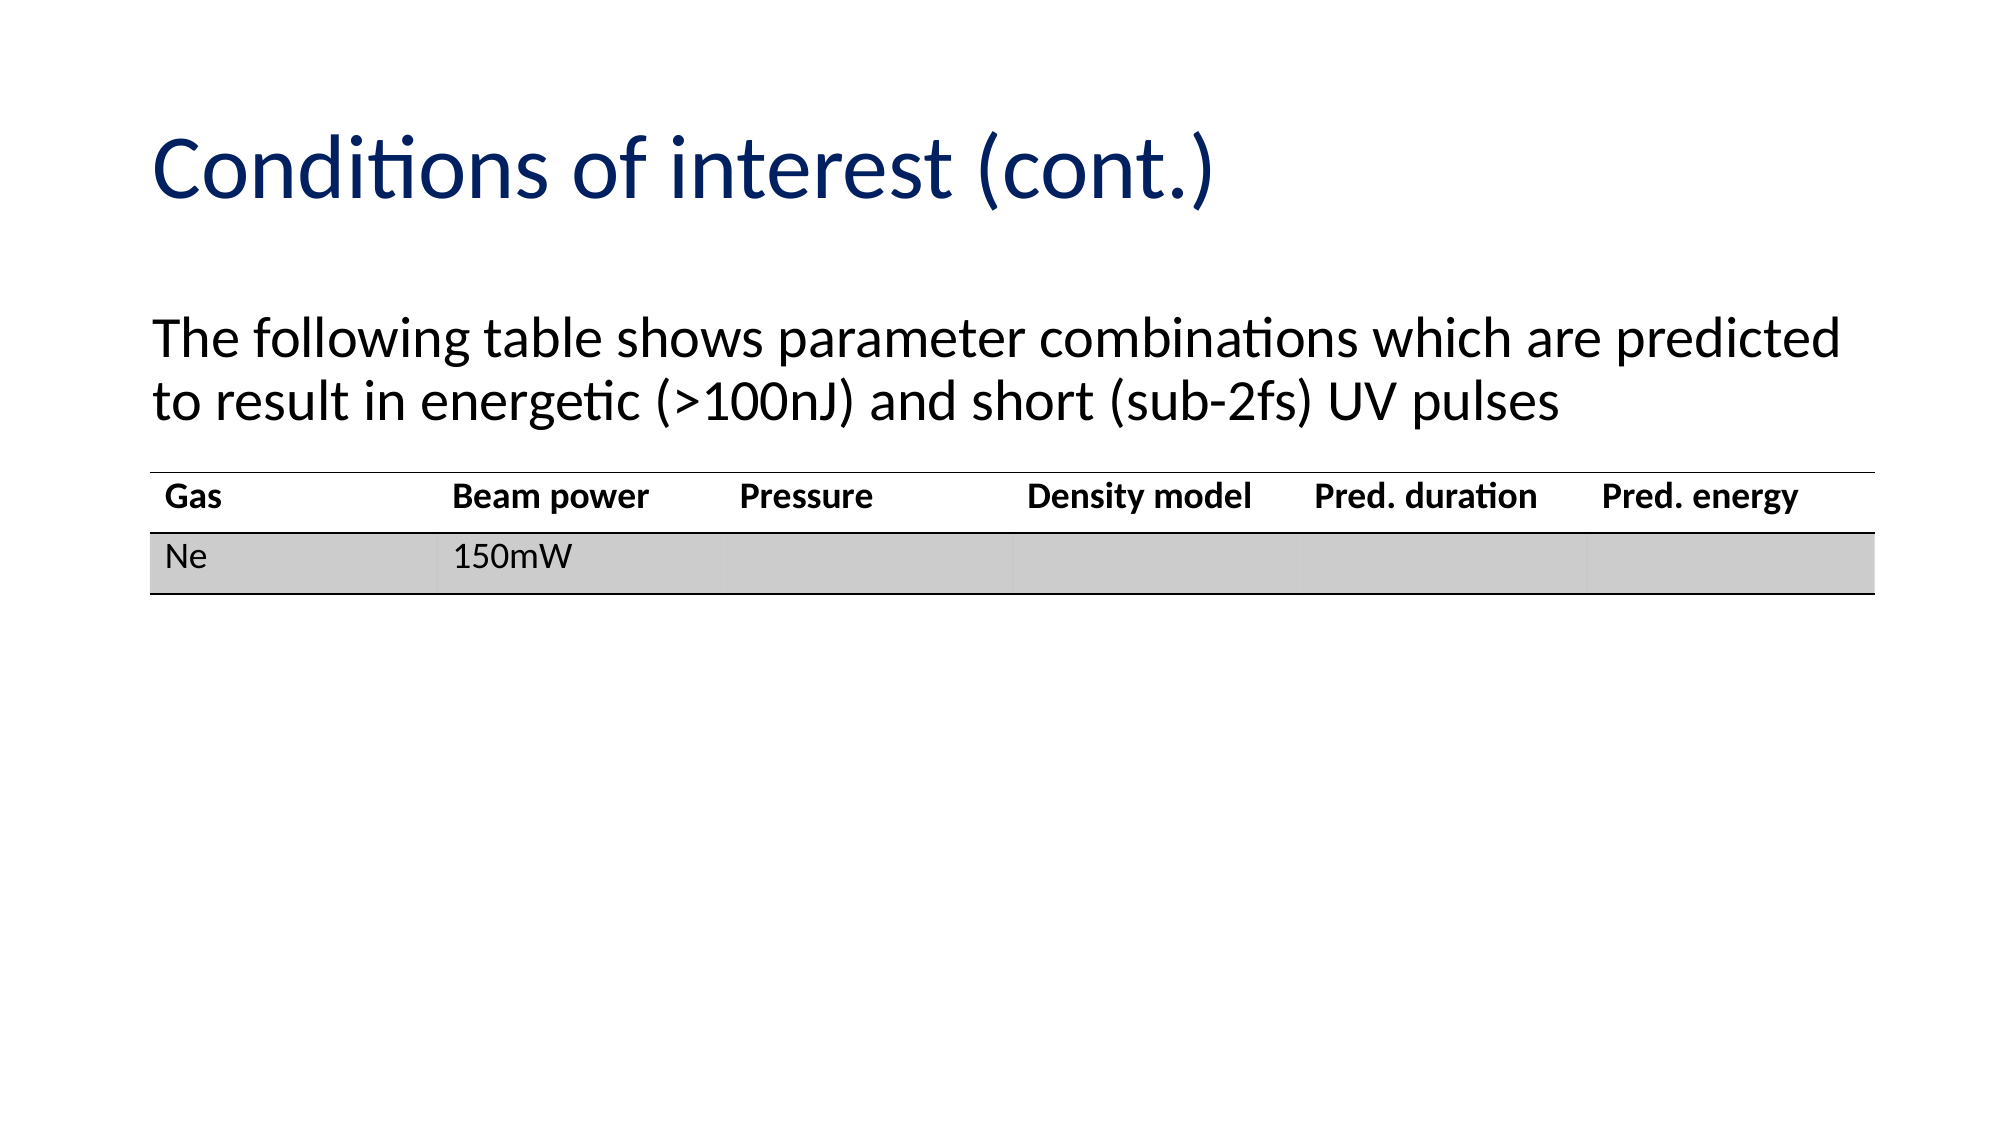

# Conditions of interest (cont.)
The following table shows parameter combinations which are predicted to result in energetic (>100nJ) and short (sub-2fs) UV pulses

| Gas | Beam power | Pressure | Density model | Pred. duration | Pred. energy |
| --- | --- | --- | --- | --- | --- |
| Ne | 150mW |  |  |  |  |